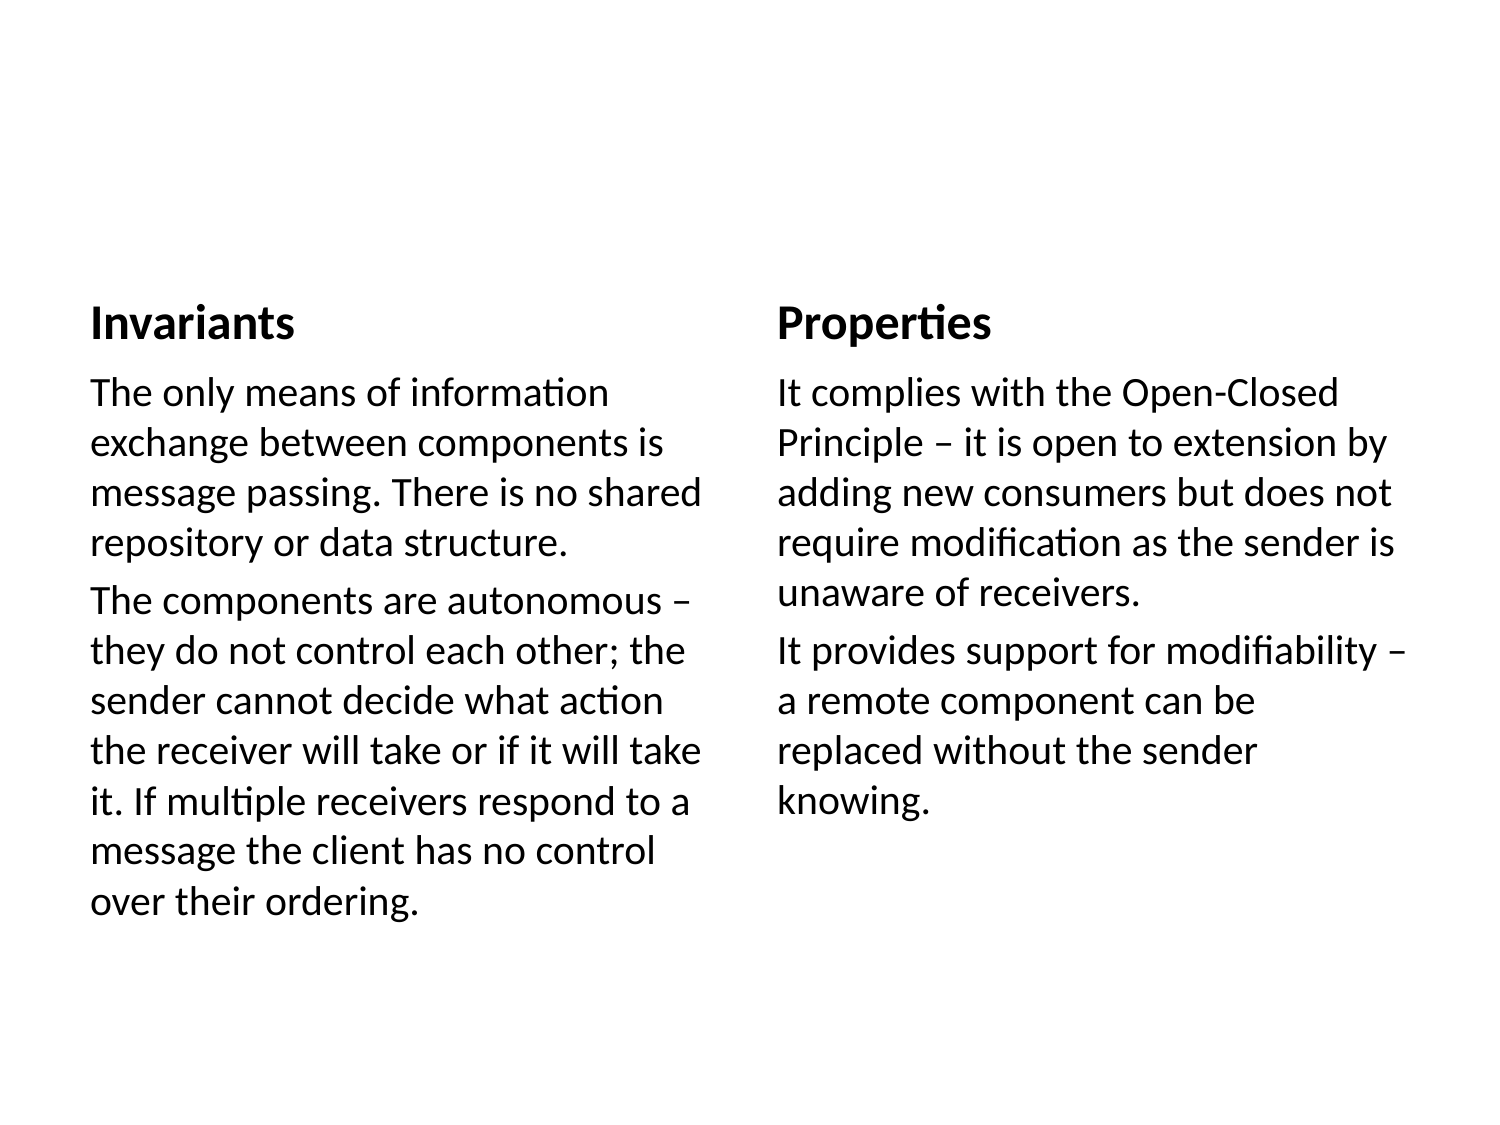

#
Invariants
Properties
It complies with the Open-Closed Principle – it is open to extension by adding new consumers but does not require modification as the sender is unaware of receivers.
It provides support for modifiability – a remote component can be replaced without the sender knowing.

The only means of information exchange between components is message passing. There is no shared repository or data structure.
The components are autonomous – they do not control each other; the sender cannot decide what action the receiver will take or if it will take it. If multiple receivers respond to a message the client has no control over their ordering.